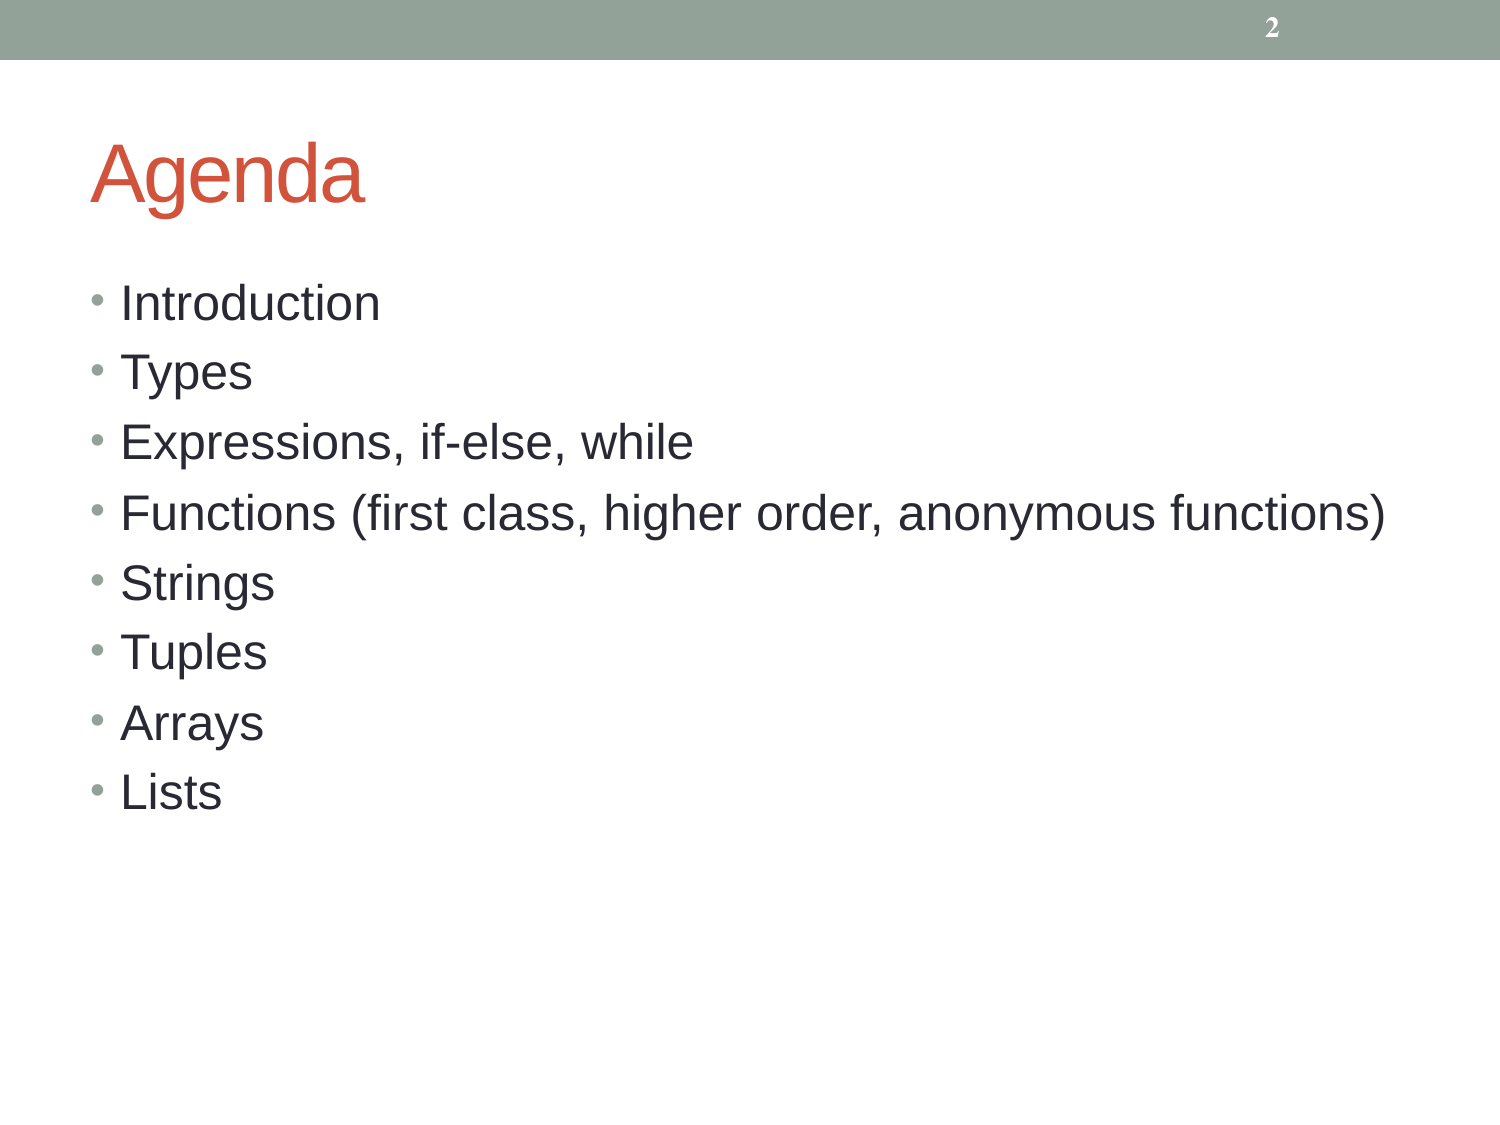

2
# Agenda
Introduction
Types
Expressions, if-else, while
Functions (first class, higher order, anonymous functions)
Strings
Tuples
Arrays
Lists